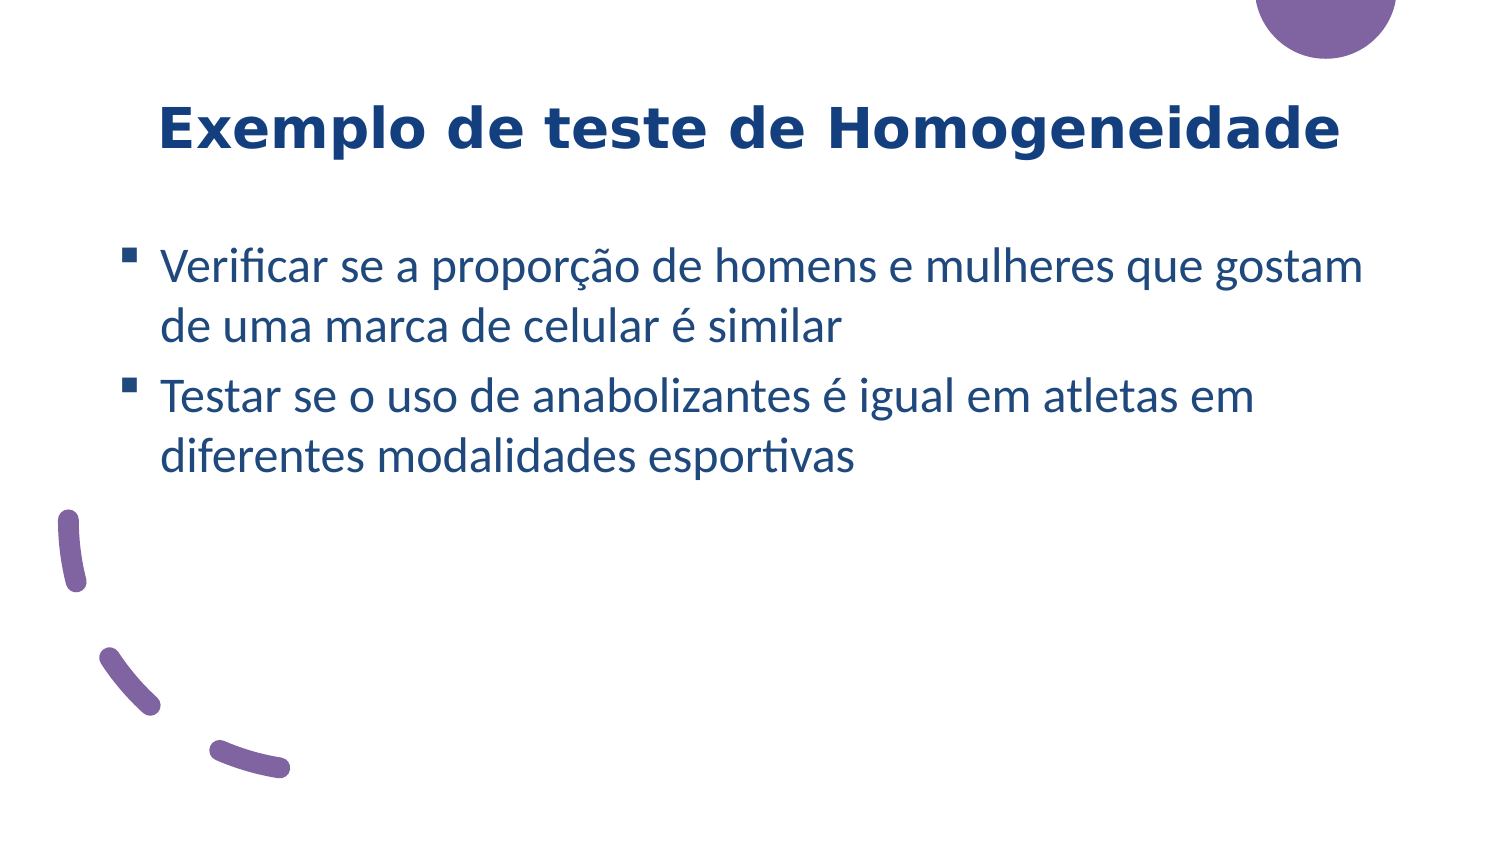

# Exemplo de teste de Homogeneidade
Verificar se a proporção de homens e mulheres que gostam de uma marca de celular é similar
Testar se o uso de anabolizantes é igual em atletas em diferentes modalidades esportivas